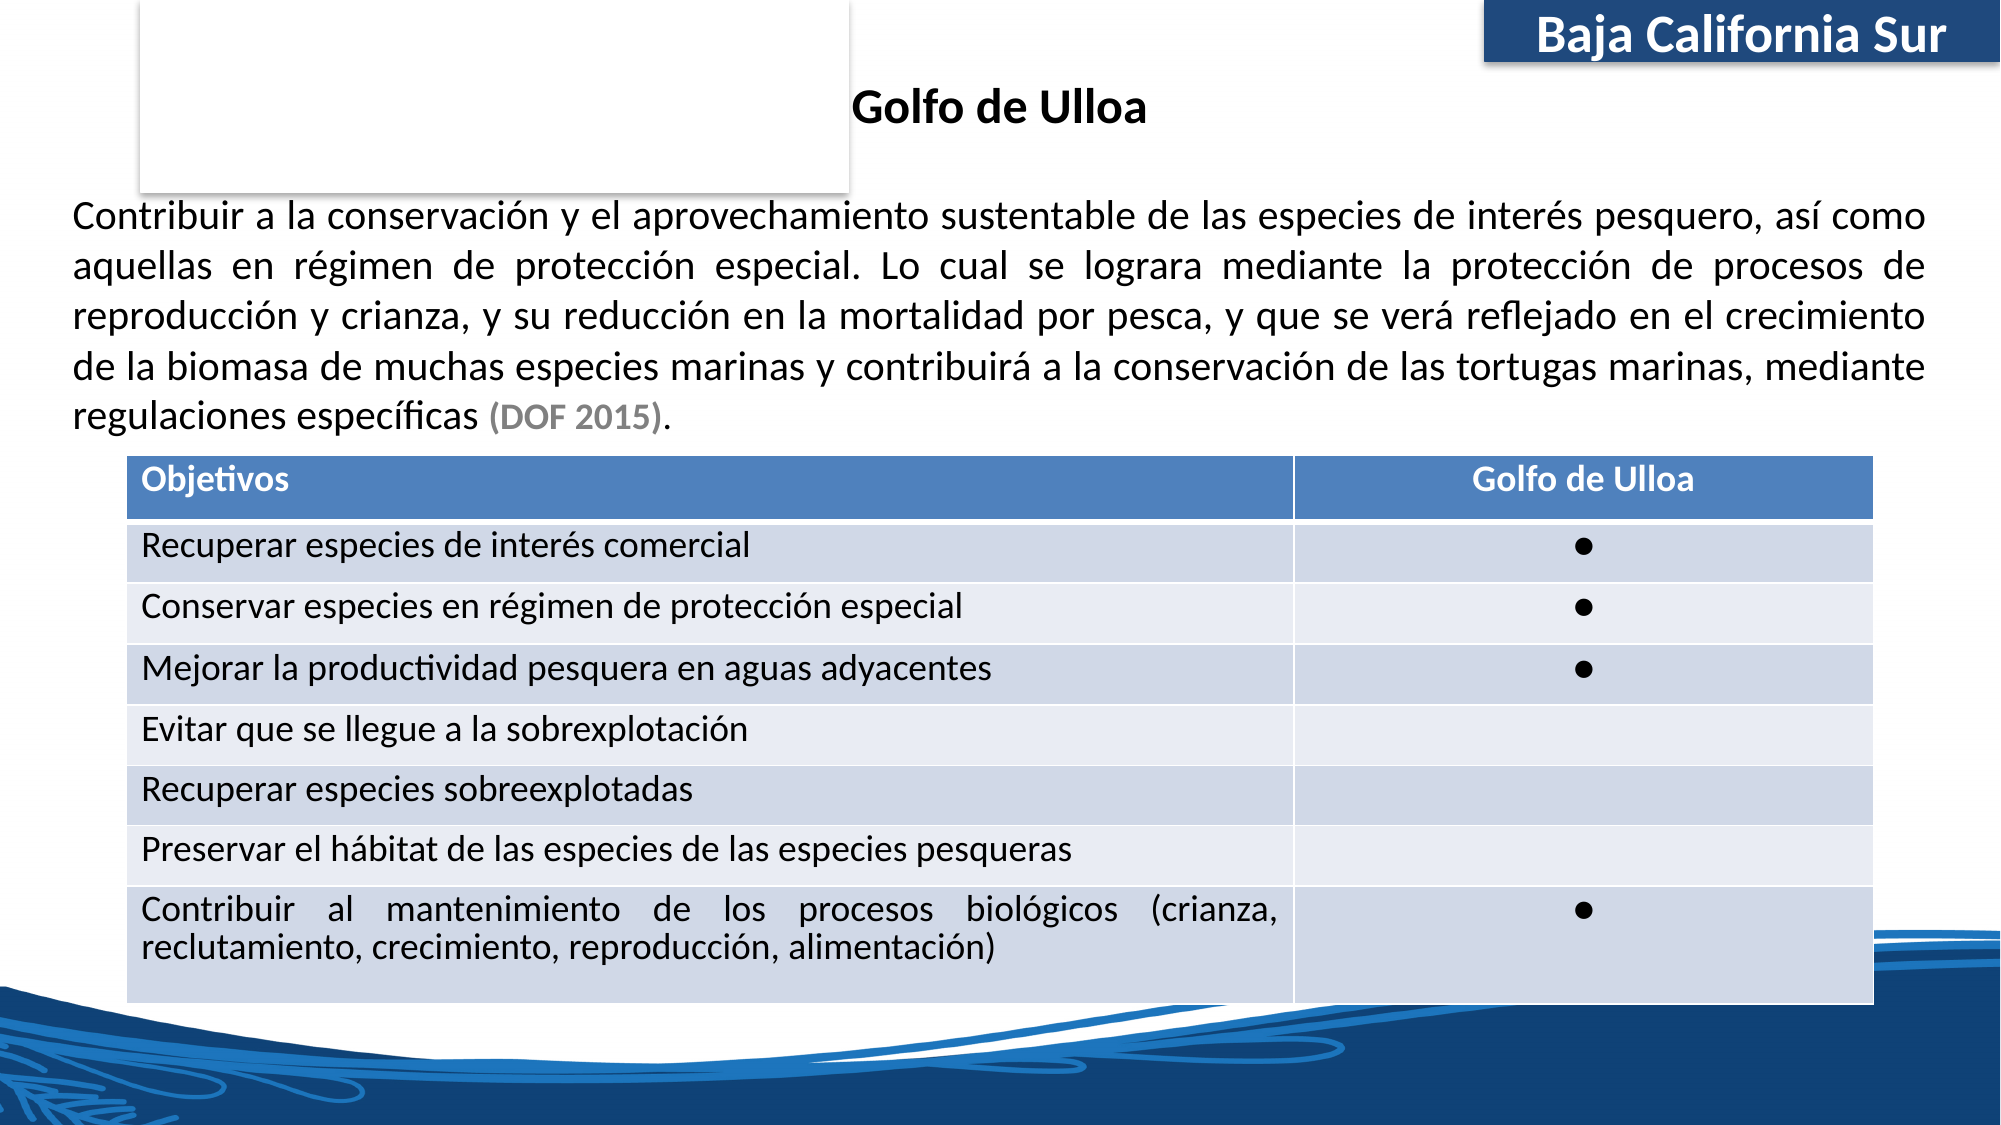

Baja California Sur

Golfo de Ulloa

Contribuir a la conservación y el aprovechamiento sustentable de las especies de interés pesquero, así como aquellas en régimen de protección especial. Lo cual se lograra mediante la protección de procesos de reproducción y crianza, y su reducción en la mortalidad por pesca, y que se verá reflejado en el crecimiento de la biomasa de muchas especies marinas y contribuirá a la conservación de las tortugas marinas, mediante regulaciones específicas (DOF 2015).

| Objetivos | Golfo de Ulloa |
| --- | --- |
| Recuperar especies de interés comercial | ● |
| Conservar especies en régimen de protección especial | ● |
| Mejorar la productividad pesquera en aguas adyacentes | ● |
| Evitar que se llegue a la sobrexplotación |  |
| Recuperar especies sobreexplotadas |  |
| Preservar el hábitat de las especies de las especies pesqueras |  |
| Contribuir al mantenimiento de los procesos biológicos (crianza, reclutamiento, crecimiento, reproducción, alimentación) | ● |